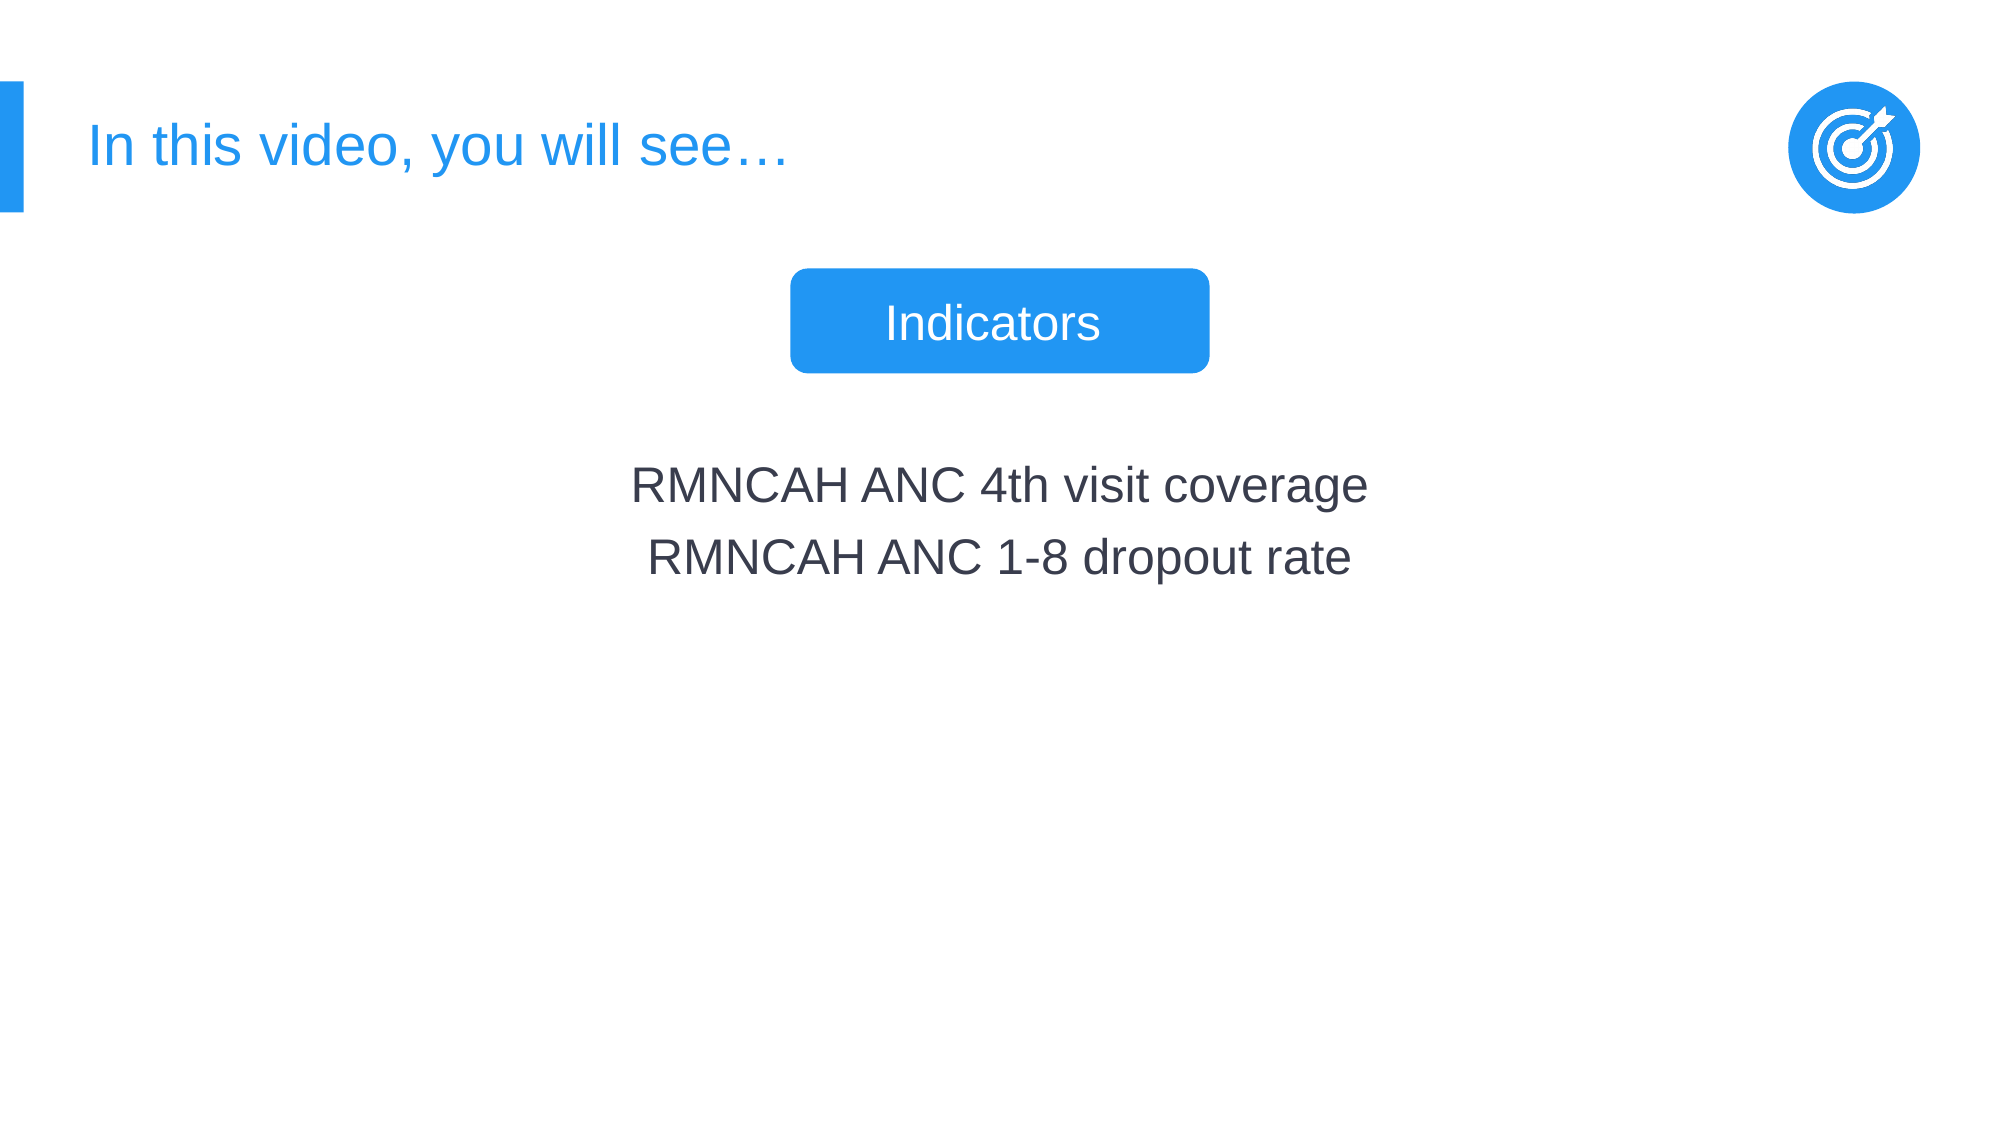

# In this video, you will see…
Indicators
RMNCAH ANC 4th visit coverage
RMNCAH ANC 1-8 dropout rate